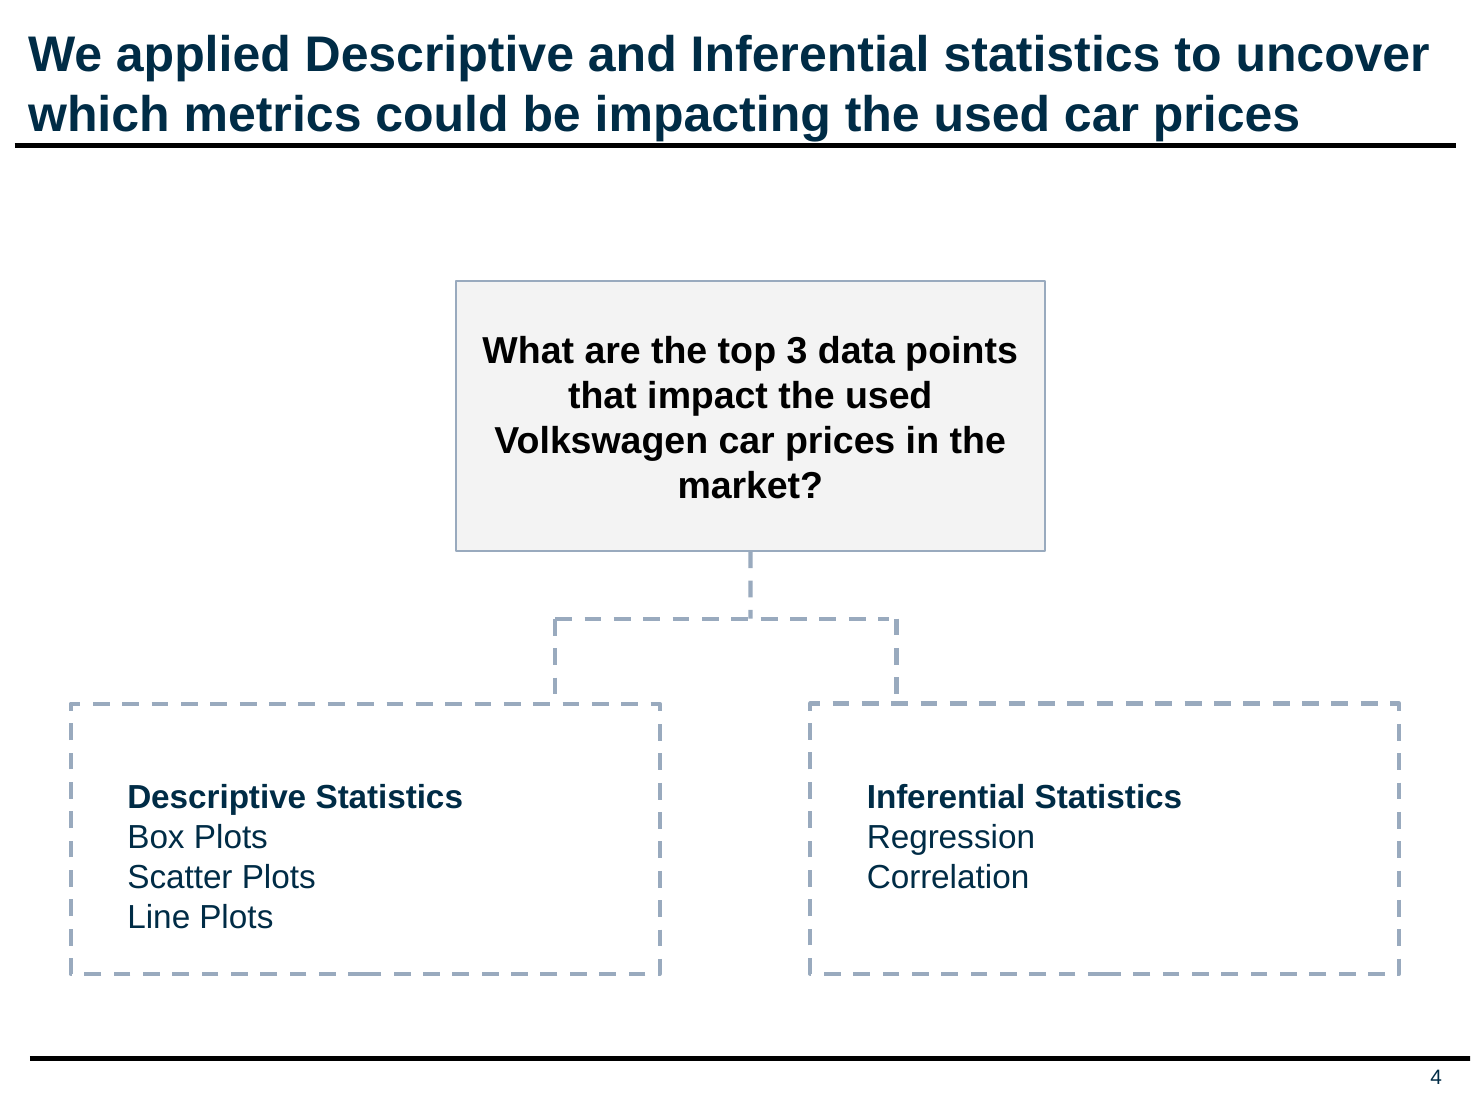

# We applied Descriptive and Inferential statistics to uncover which metrics could be impacting the used car prices
What are the top 3 data points that impact the used Volkswagen car prices in the market?

Descriptive Statistics
Box Plots
Scatter Plots
Line Plots
Inferential Statistics
Regression
Correlation